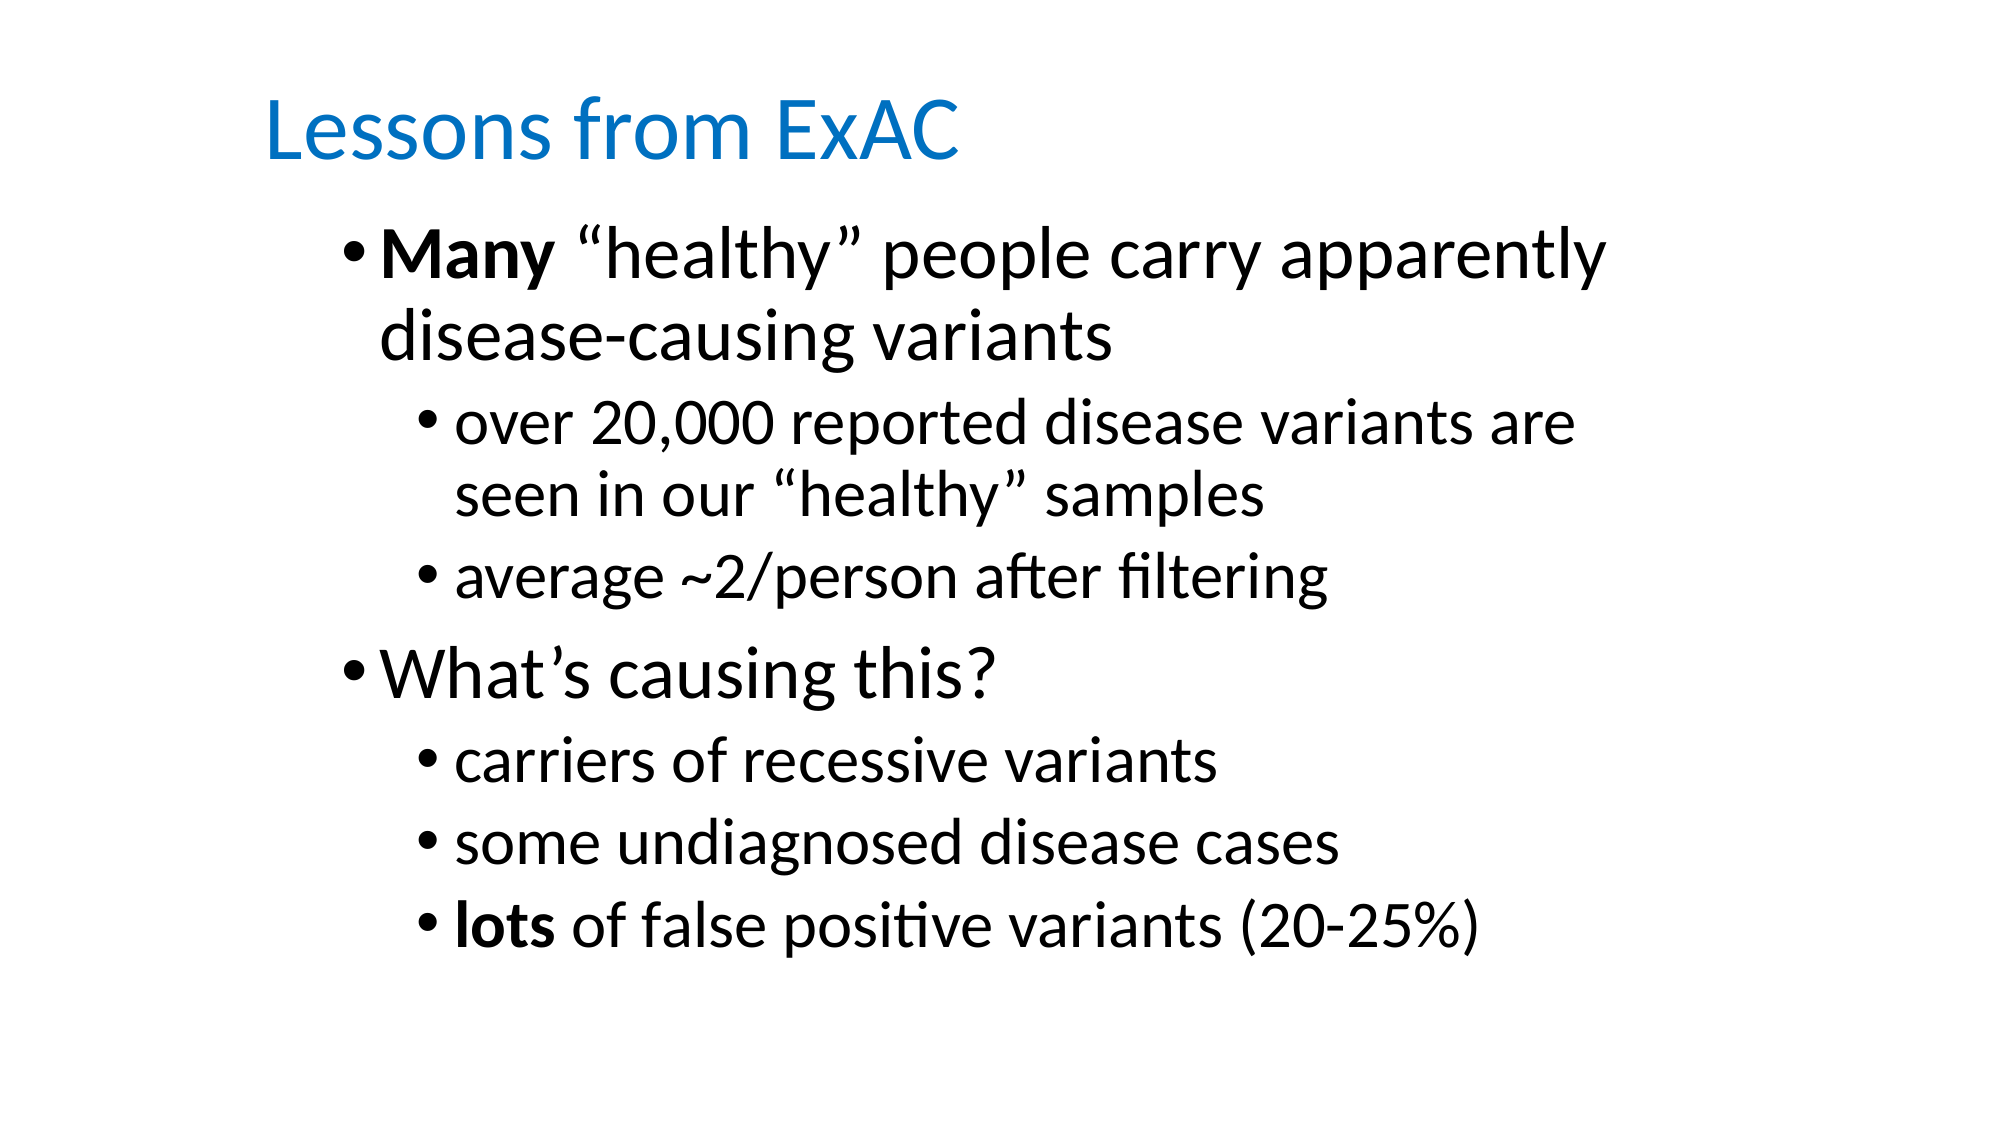

# Lessons from ExAC
Many “healthy” people carry apparently disease-causing variants
over 20,000 reported disease variants are seen in our “healthy” samples
average ~2/person after filtering
What’s causing this?
carriers of recessive variants
some undiagnosed disease cases
lots of false positive variants (20-25%)